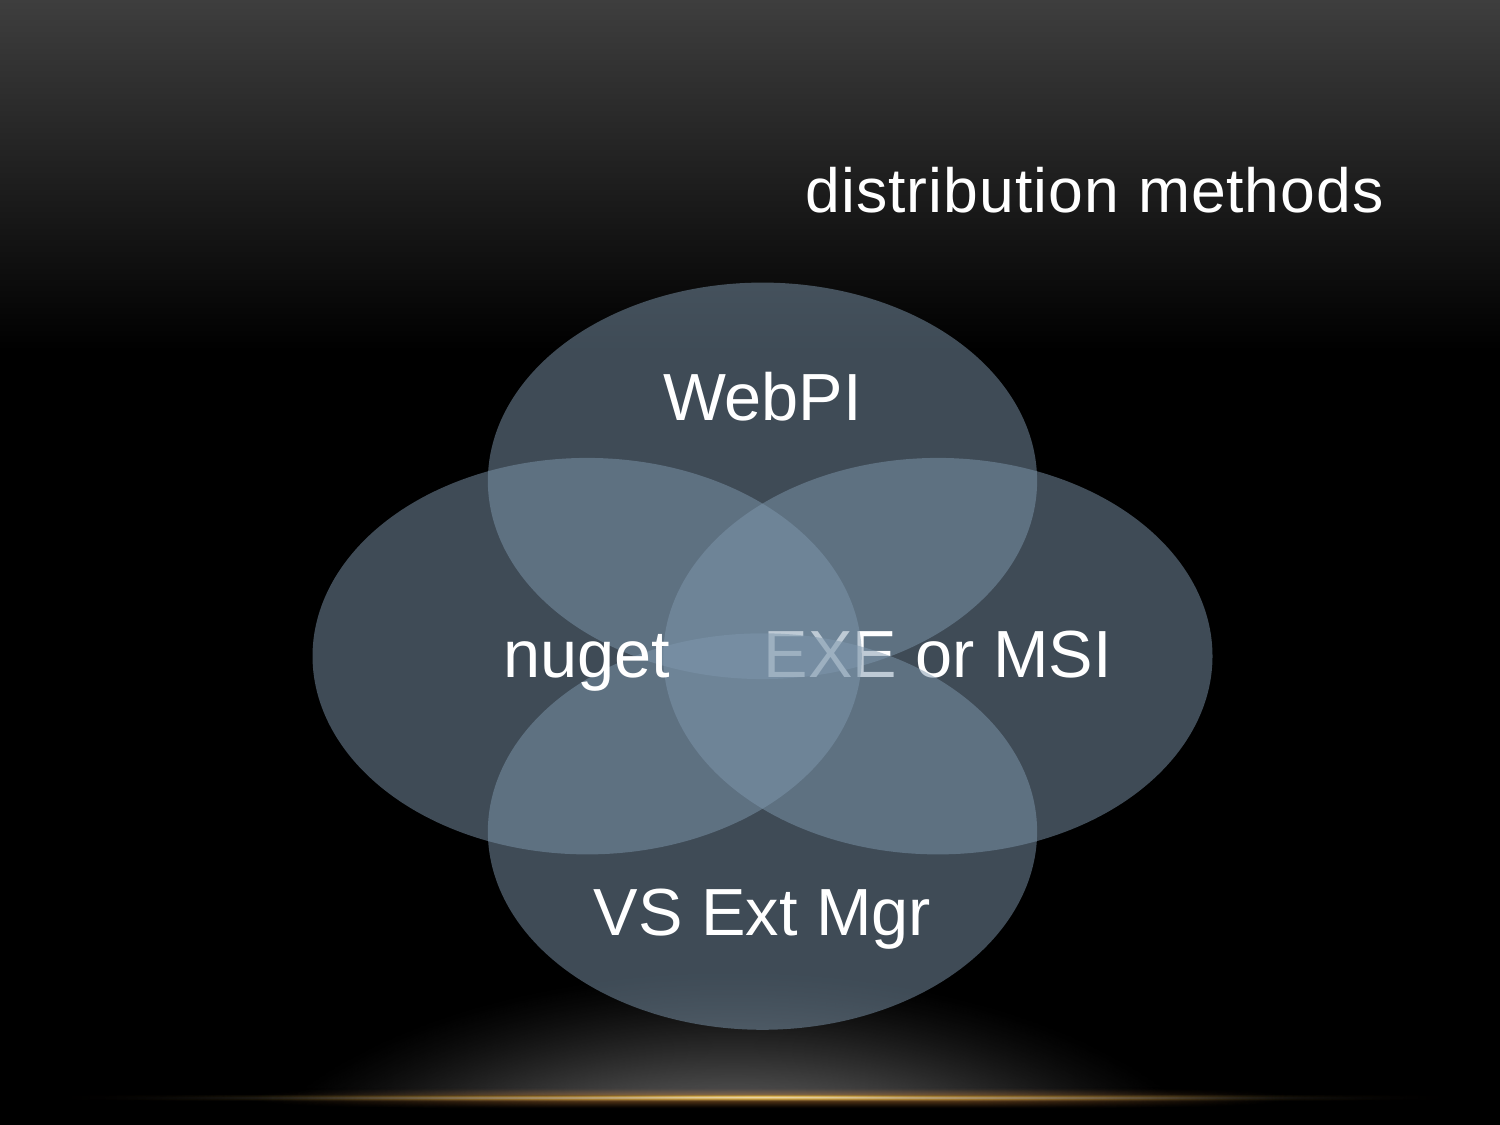

# distribution methods
WebPI
EXE or MSI
VS Ext Mgr
nuget